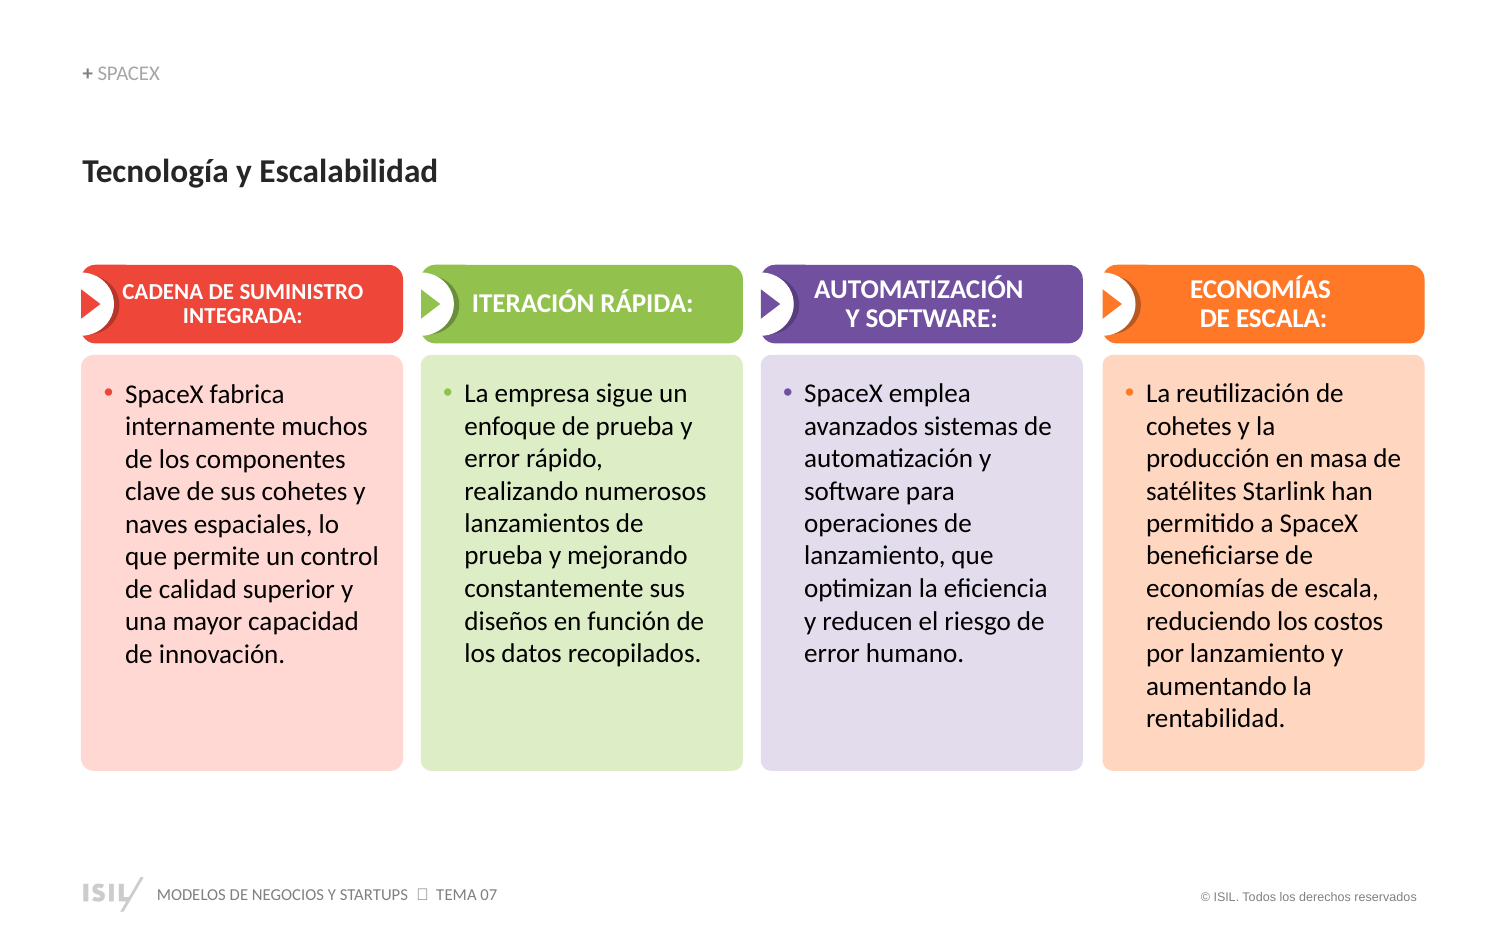

+ SPACEX
Tecnología y Escalabilidad
CADENA DE SUMINISTRO INTEGRADA:
ITERACIÓN RÁPIDA:
AUTOMATIZACIÓN
Y SOFTWARE:

SpaceX emplea avanzados sistemas de automatización y software para operaciones de lanzamiento, que optimizan la eficiencia y reducen el riesgo de error humano.
ECONOMÍAS
DE ESCALA:

La reutilización de cohetes y la producción en masa de satélites Starlink han permitido a SpaceX beneficiarse de economías de escala, reduciendo los costos por lanzamiento y aumentando la rentabilidad.

SpaceX fabrica internamente muchos de los componentes clave de sus cohetes y naves espaciales, lo que permite un control de calidad superior y una mayor capacidad de innovación.
La empresa sigue un enfoque de prueba y error rápido, realizando numerosos lanzamientos de prueba y mejorando constantemente sus diseños en función de los datos recopilados.